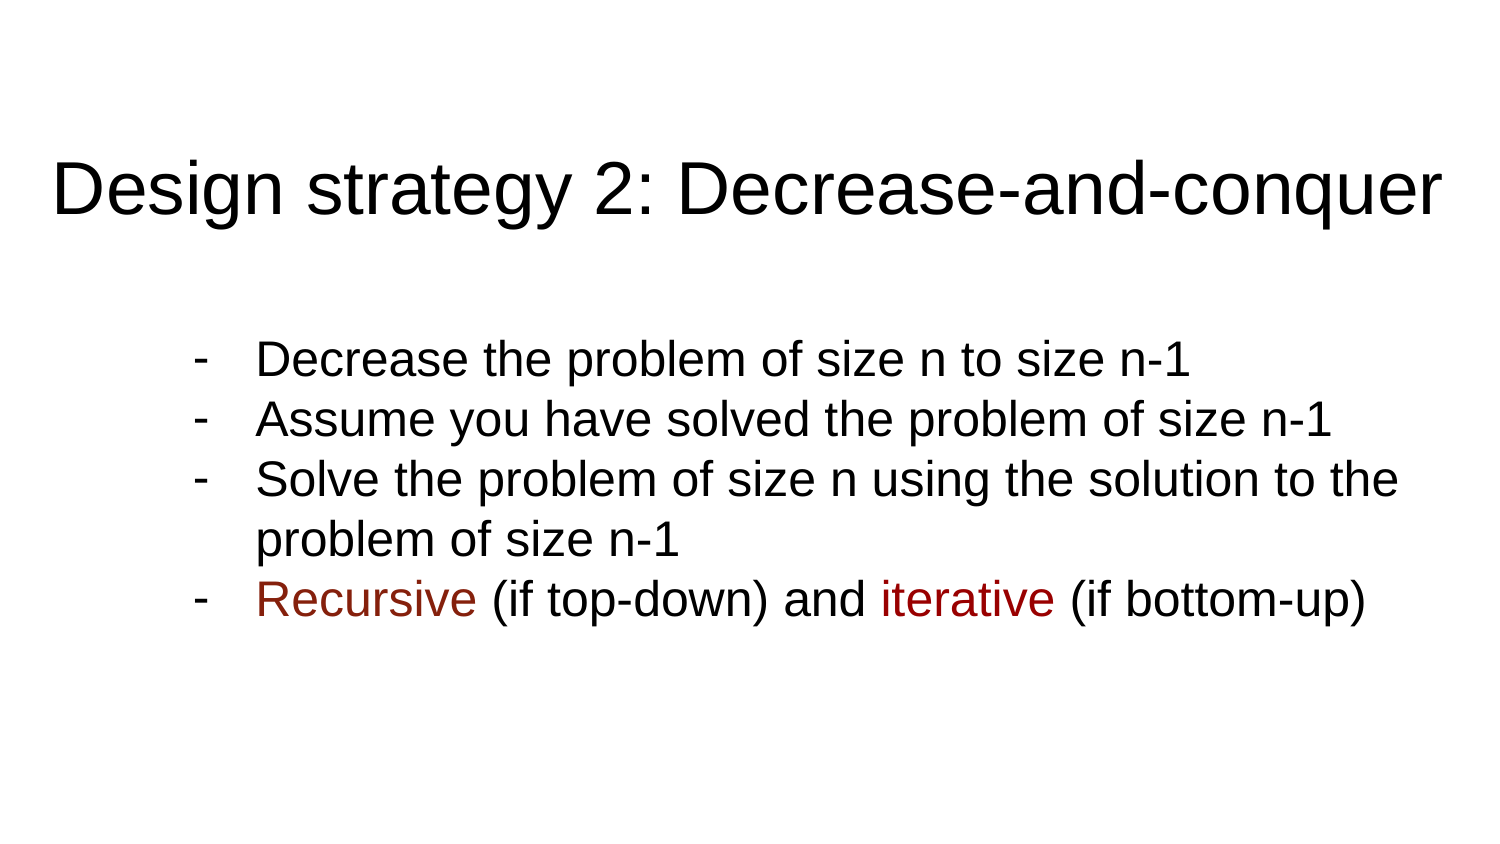

# Design strategy 2: Decrease-and-conquer
Decrease the problem of size n to size n-1
Assume you have solved the problem of size n-1
Solve the problem of size n using the solution to the problem of size n-1
Recursive (if top-down) and iterative (if bottom-up)